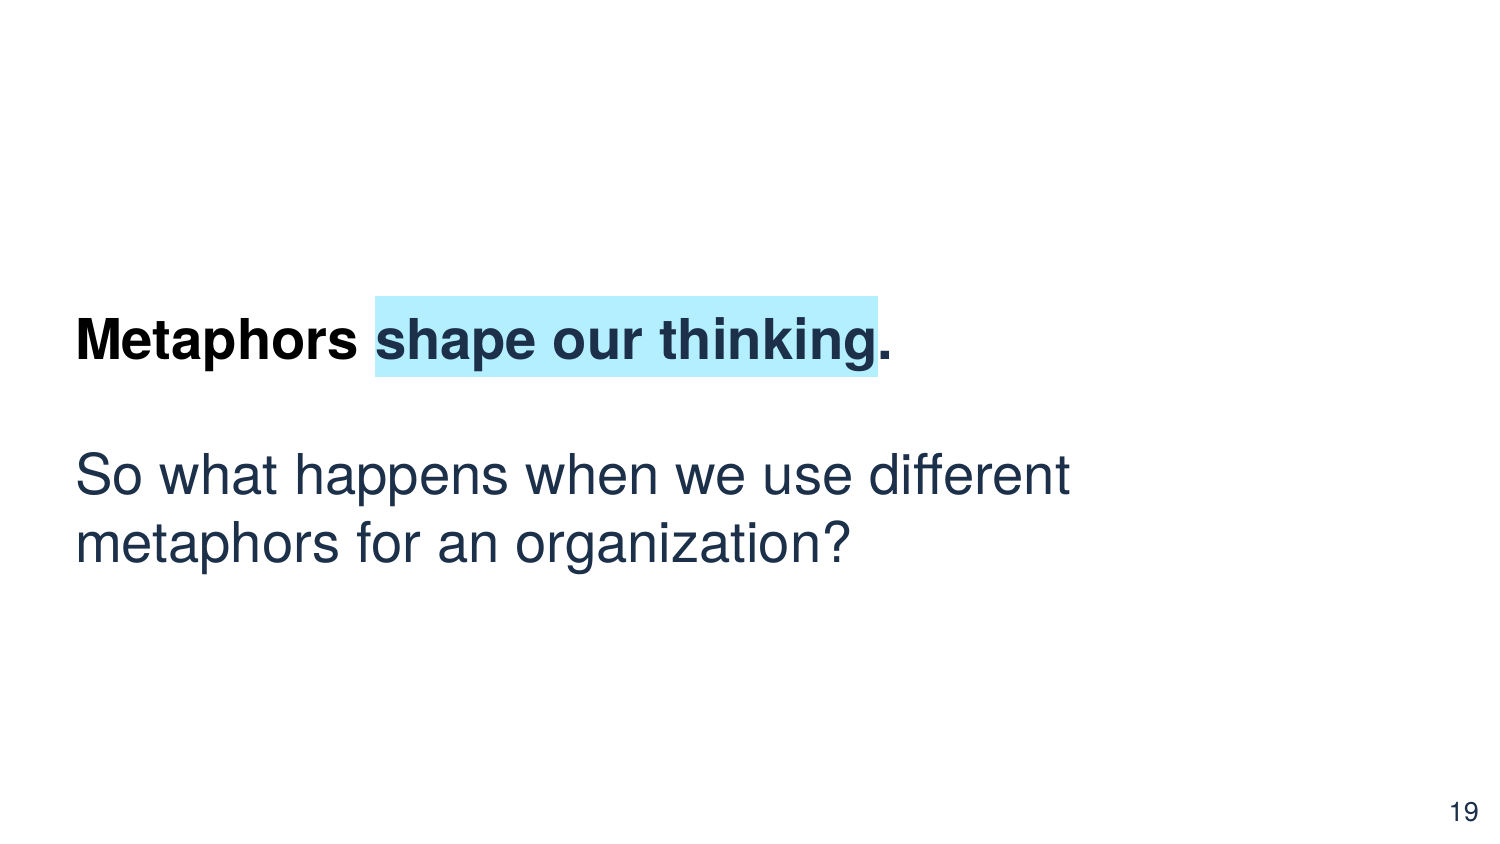

# Metaphors shape our thinking.

So what happens when we use different metaphors for an organization?
19